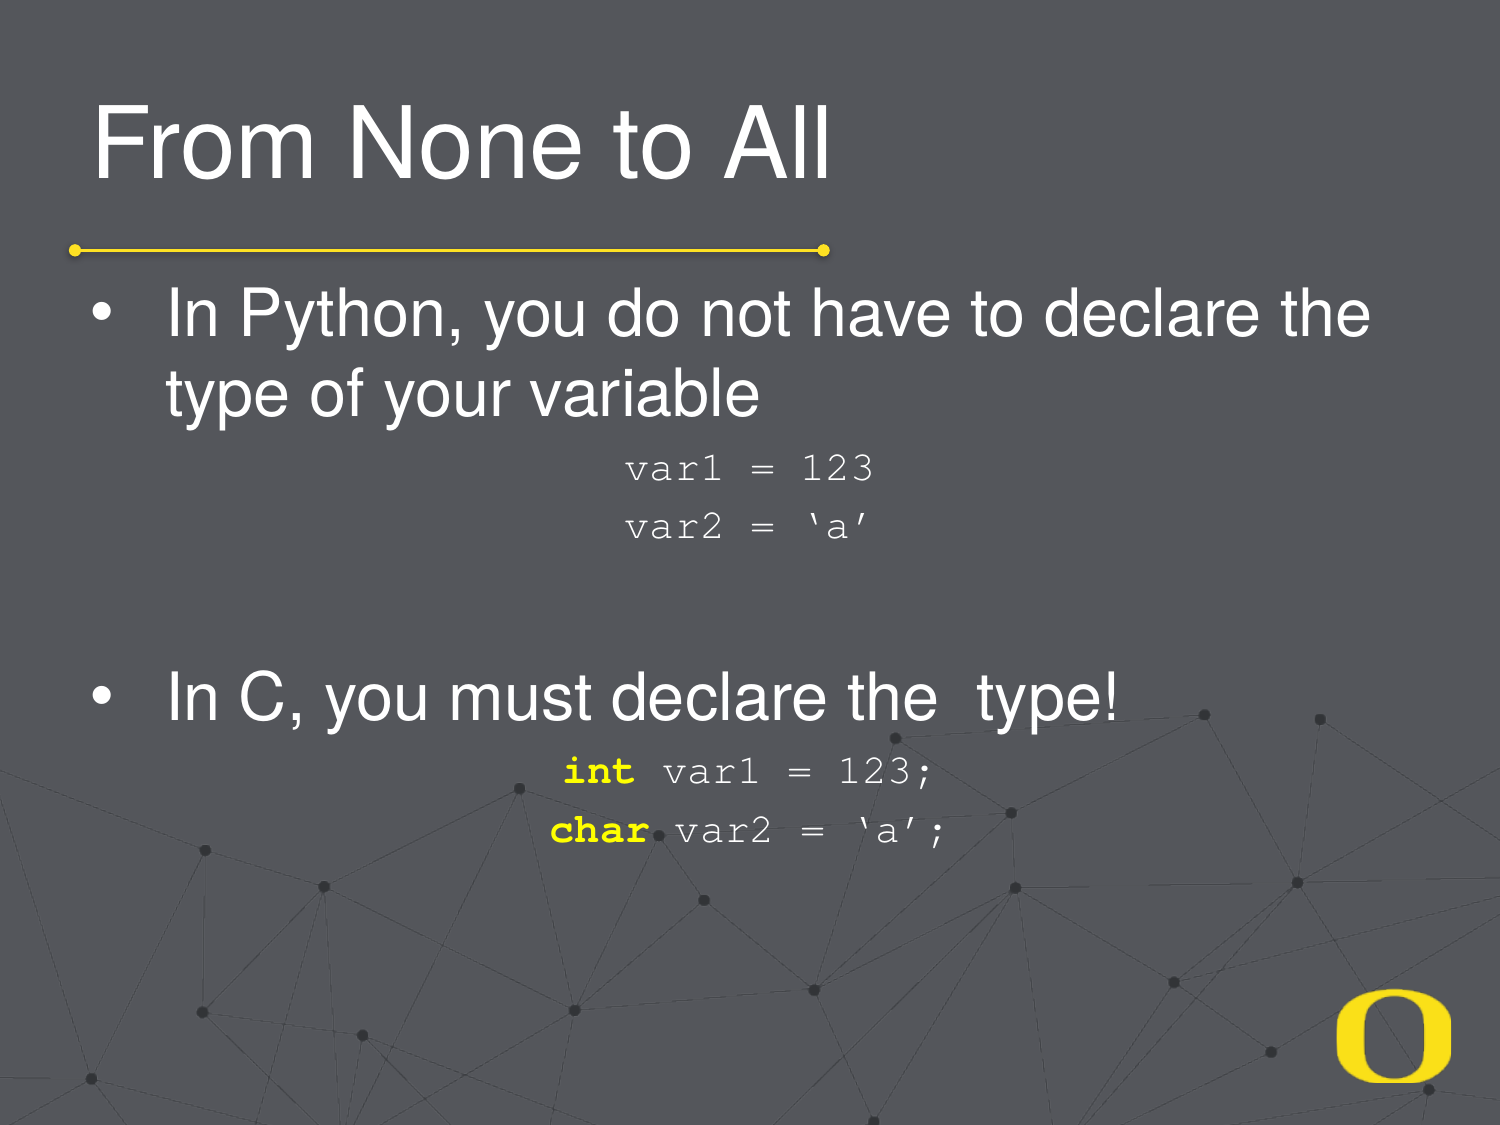

# From None to All
In Python, you do not have to declare the type of your variable
var1 = 123
var2 = ‘a’

In C, you must declare the  type!
int var1 = 123;
char var2 = ‘a’;